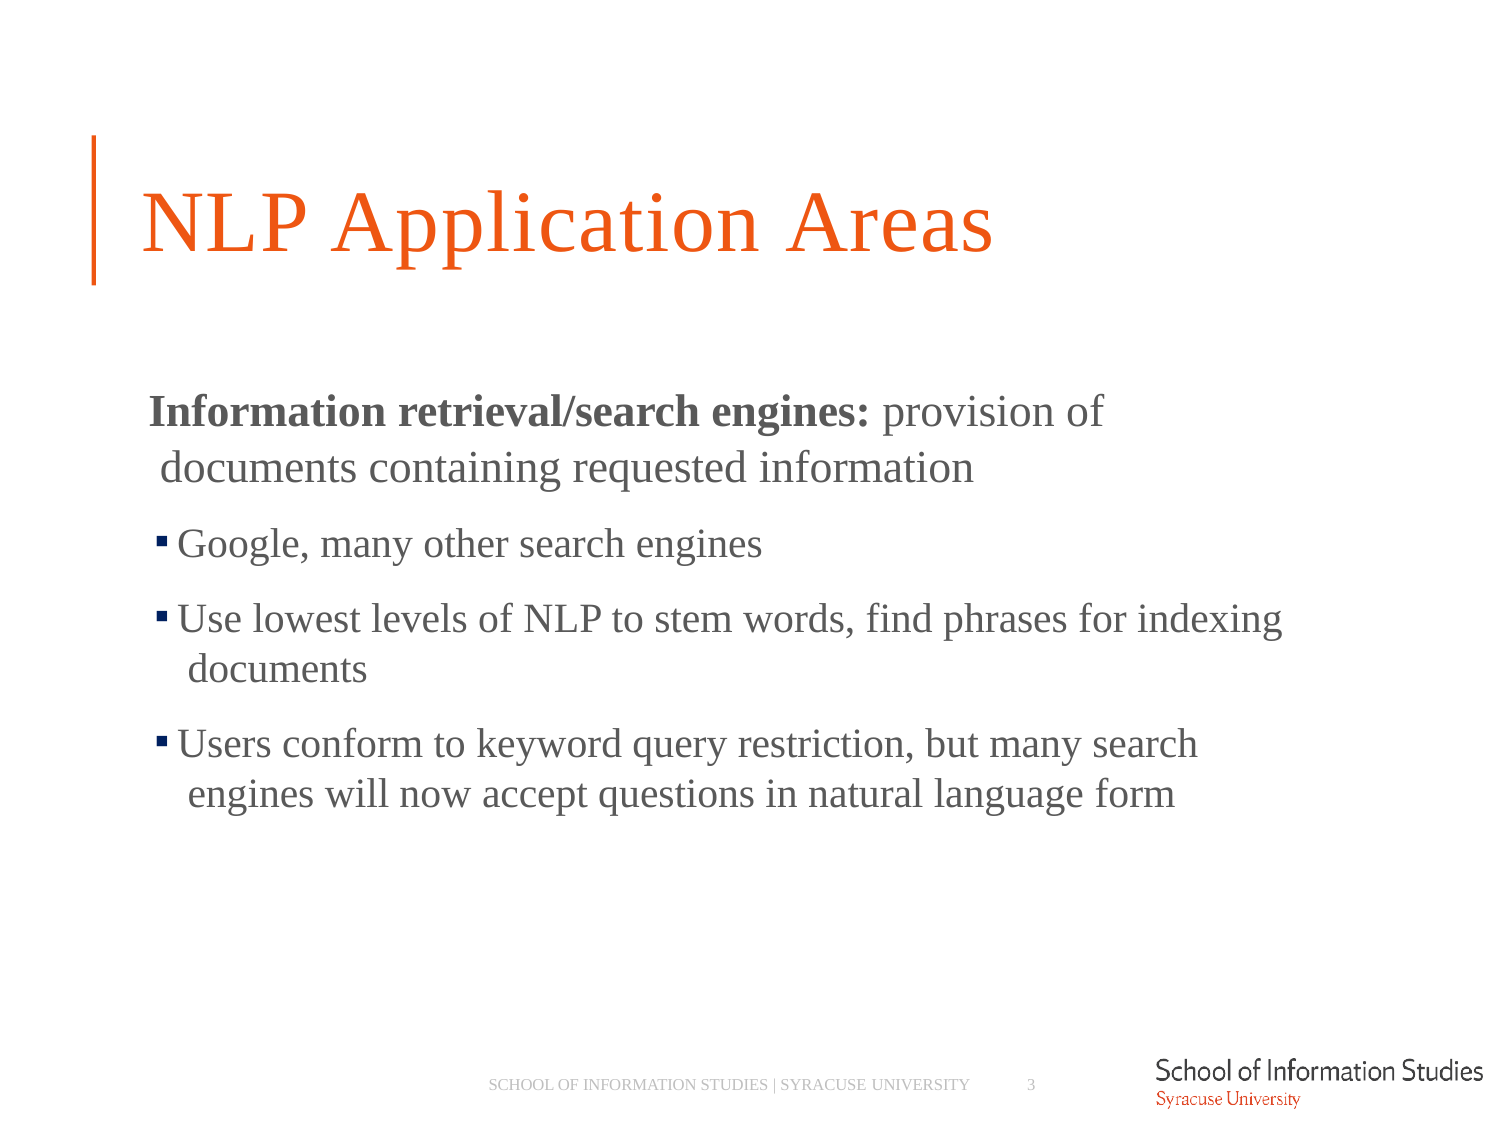

# NLP Application Areas
Information retrieval/search engines: provision of  documents containing requested information
Google, many other search engines
Use lowest levels of NLP to stem words, find phrases for indexing  documents
Users conform to keyword query restriction, but many search  engines will now accept questions in natural language form
SCHOOL OF INFORMATION STUDIES | SYRACUSE UNIVERSITY
3